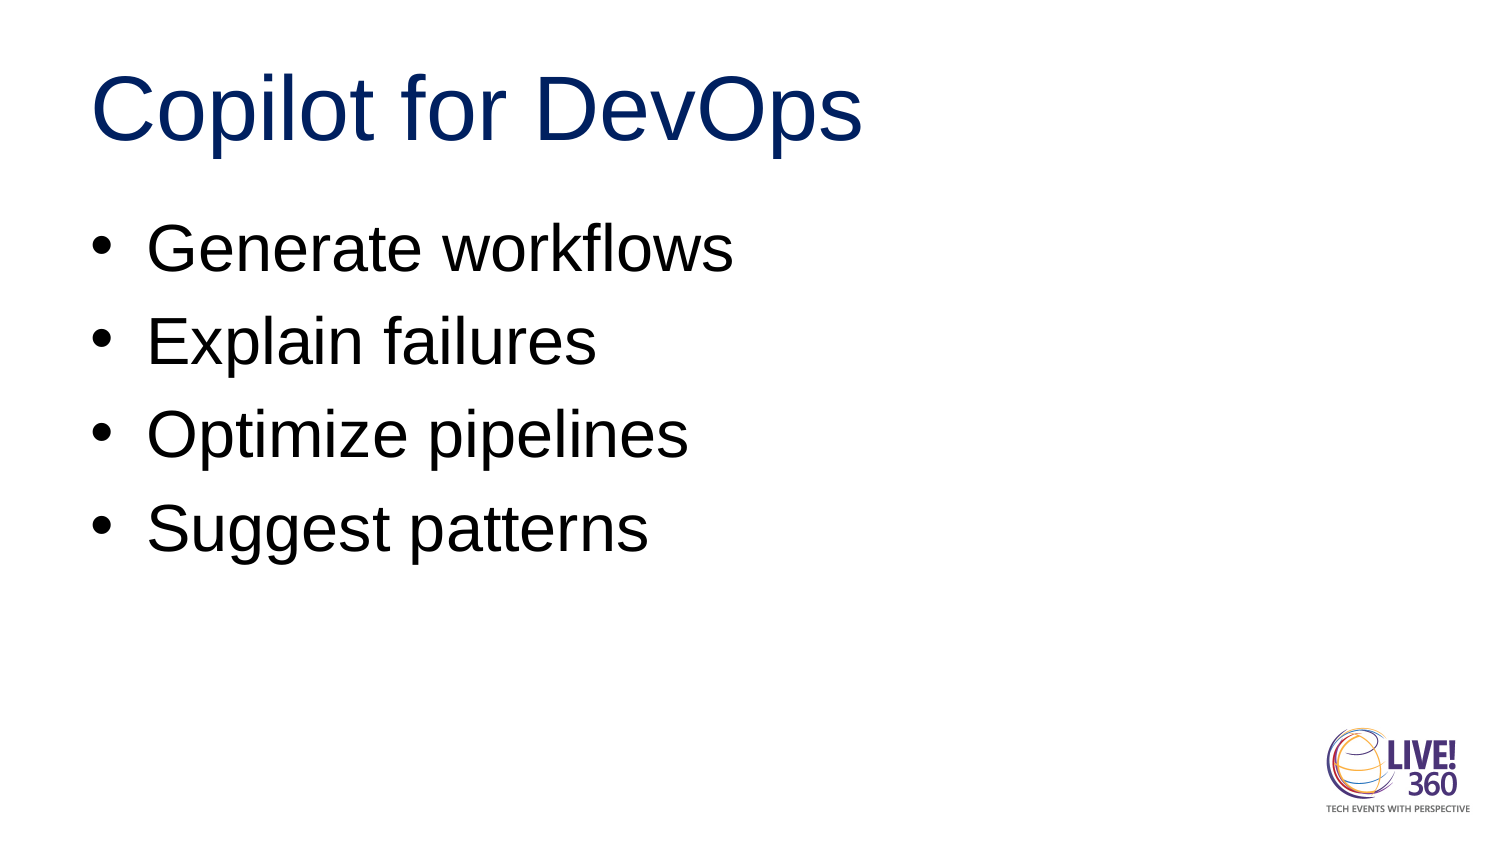

# Copilot for DevOps
Generate workflows
Explain failures
Optimize pipelines
Suggest patterns